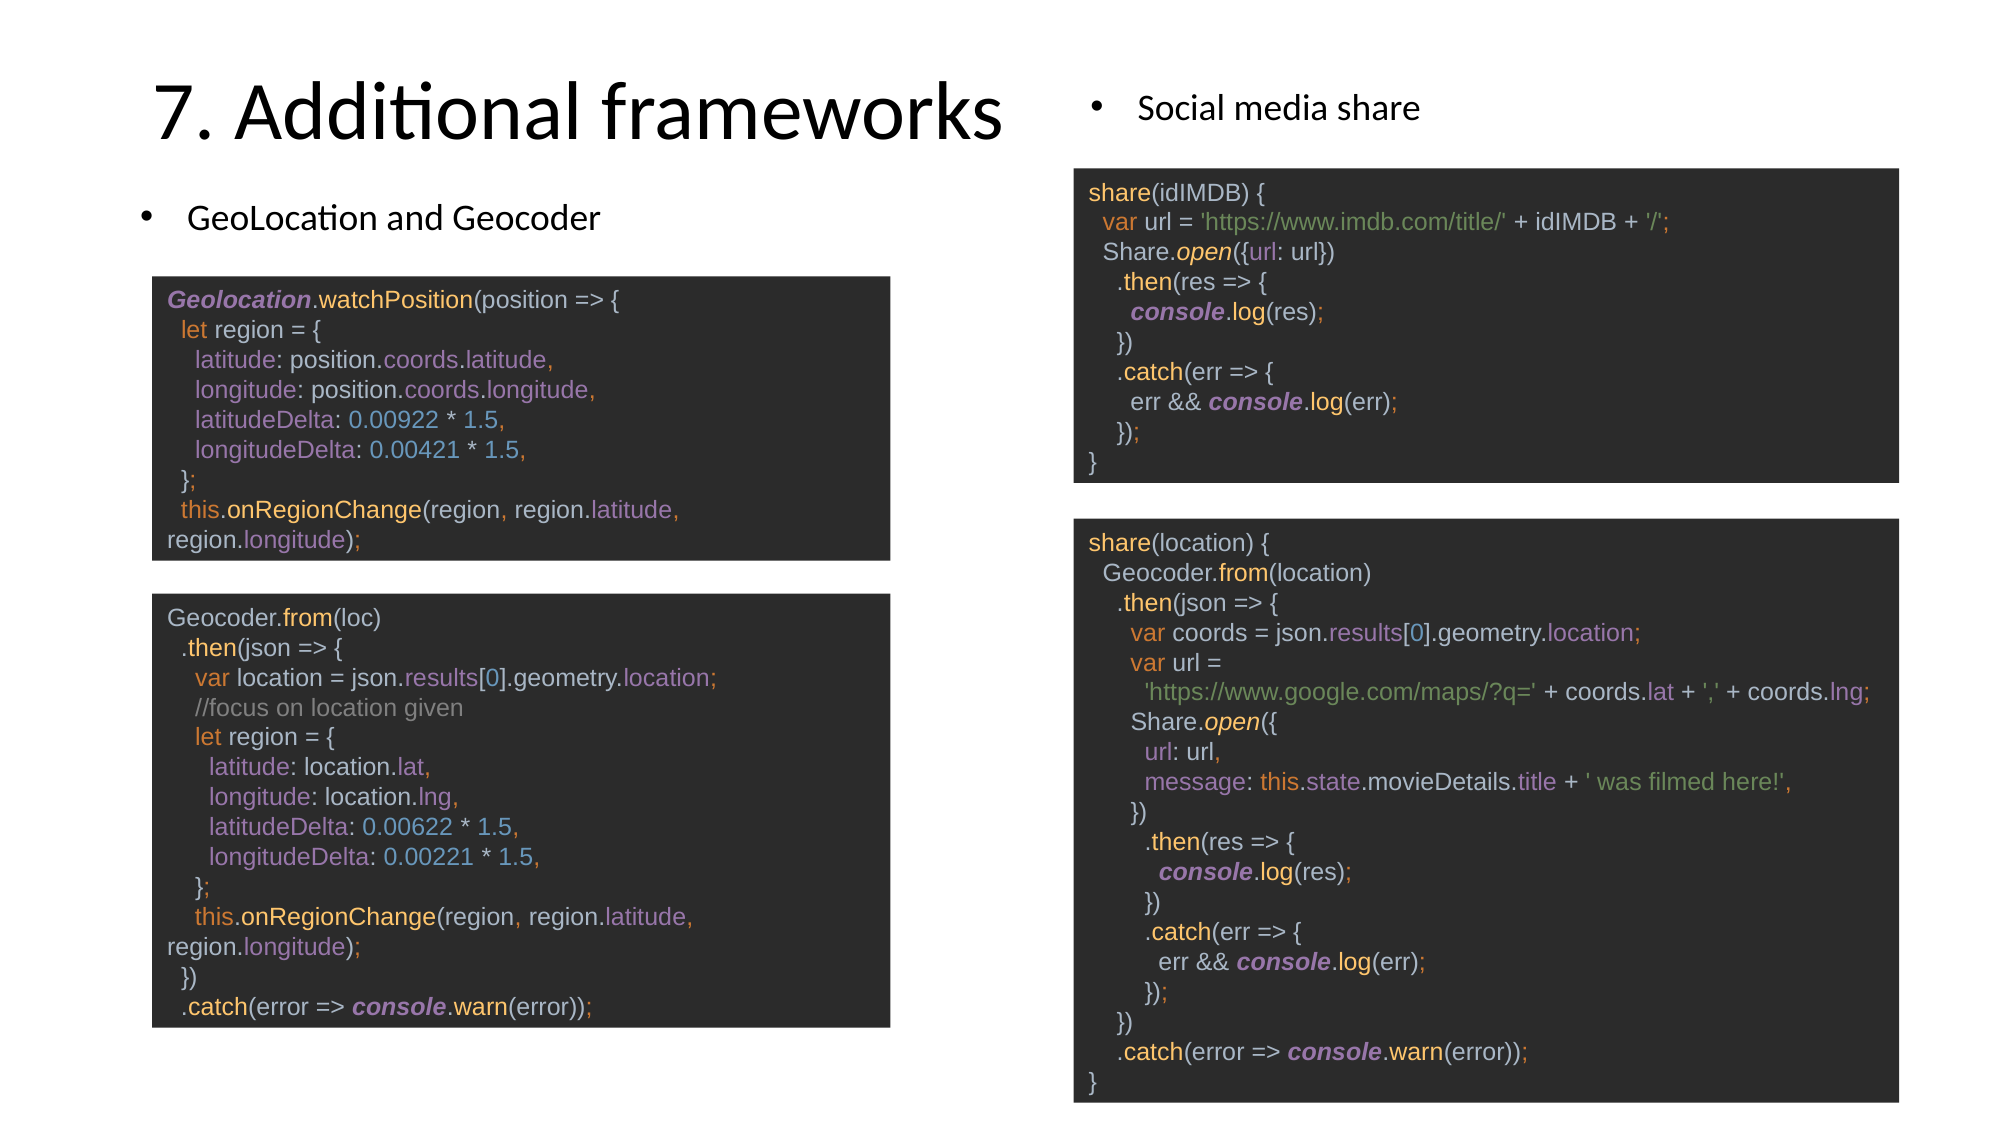

# 7. Additional frameworks
Social media share
share(idIMDB) {
  var url = 'https://www.imdb.com/title/' + idIMDB + '/';
  Share.open({url: url})
    .then(res => {
      console.log(res);
    })
    .catch(err => {
      err && console.log(err);
    });
}
GeoLocation and Geocoder
Geolocation.watchPosition(position => {
  let region = {
    latitude: position.coords.latitude,
    longitude: position.coords.longitude,
    latitudeDelta: 0.00922 * 1.5,
    longitudeDelta: 0.00421 * 1.5,
  };
  this.onRegionChange(region, region.latitude, region.longitude);
share(location) {
  Geocoder.from(location)
    .then(json => {
      var coords = json.results[0].geometry.location;
      var url =
        'https://www.google.com/maps/?q=' + coords.lat + ',' + coords.lng;
      Share.open({
        url: url,
        message: this.state.movieDetails.title + ' was filmed here!',
      })
        .then(res => {
          console.log(res);
        })
        .catch(err => {
          err && console.log(err);
        });
    })
    .catch(error => console.warn(error));
}
Geocoder.from(loc)
  .then(json => {
    var location = json.results[0].geometry.location;
    //focus on location given
    let region = {
      latitude: location.lat,
      longitude: location.lng,
      latitudeDelta: 0.00622 * 1.5,
      longitudeDelta: 0.00221 * 1.5,
    };
    this.onRegionChange(region, region.latitude, region.longitude);
  })
  .catch(error => console.warn(error));